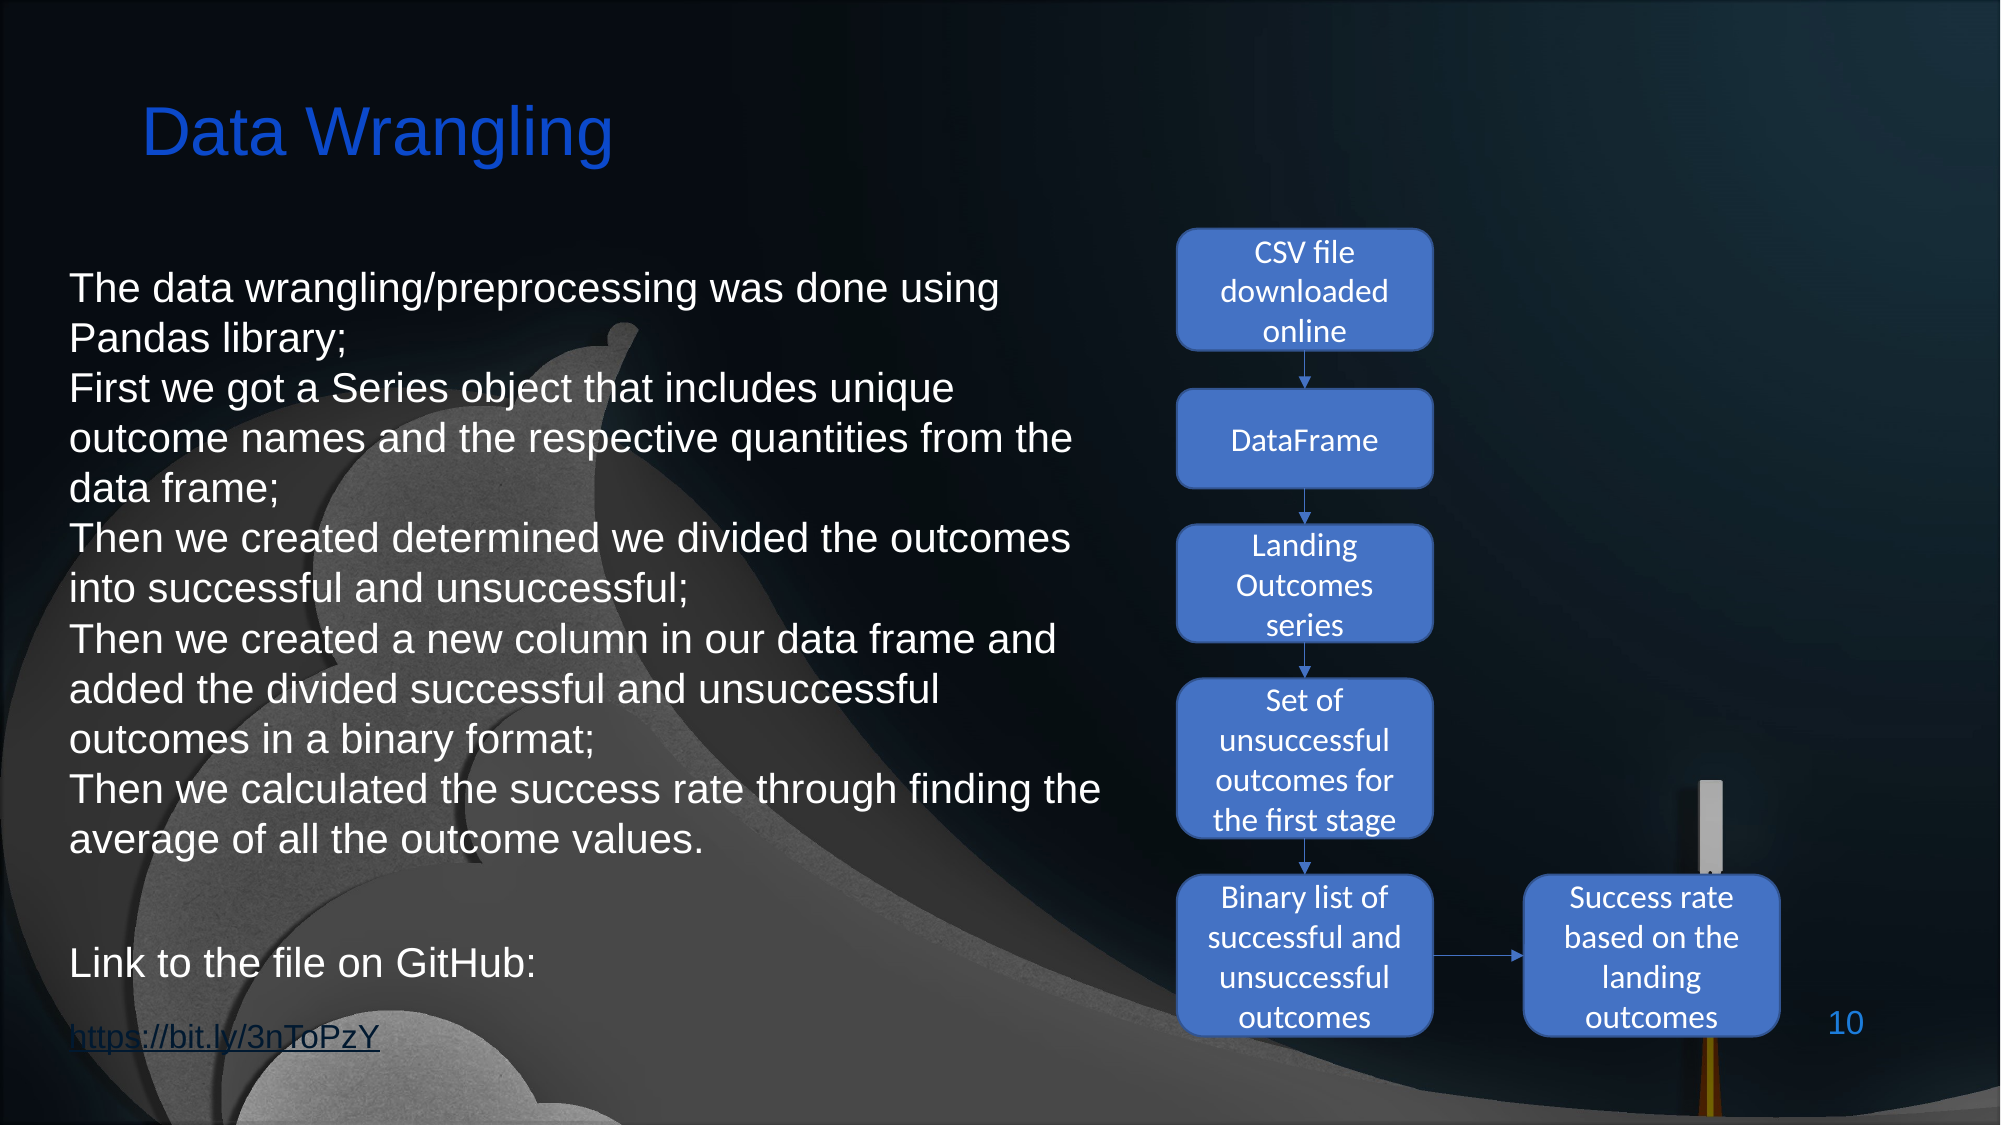

Data Wrangling
CSV file downloaded online
The data wrangling/preprocessing was done using Pandas library;
First we got a Series object that includes unique outcome names and the respective quantities from the data frame;
Then we created determined we divided the outcomes into successful and unsuccessful;
Then we created a new column in our data frame and added the divided successful and unsuccessful outcomes in a binary format;
Then we calculated the success rate through finding the average of all the outcome values.

Link to the file on GitHub:
https://bit.ly/3nToPzY

DataFrame
Landing Outcomes series
Set of unsuccessful outcomes for the first stage
Success rate based on the landing outcomes
Binary list of successful and unsuccessful outcomes
10